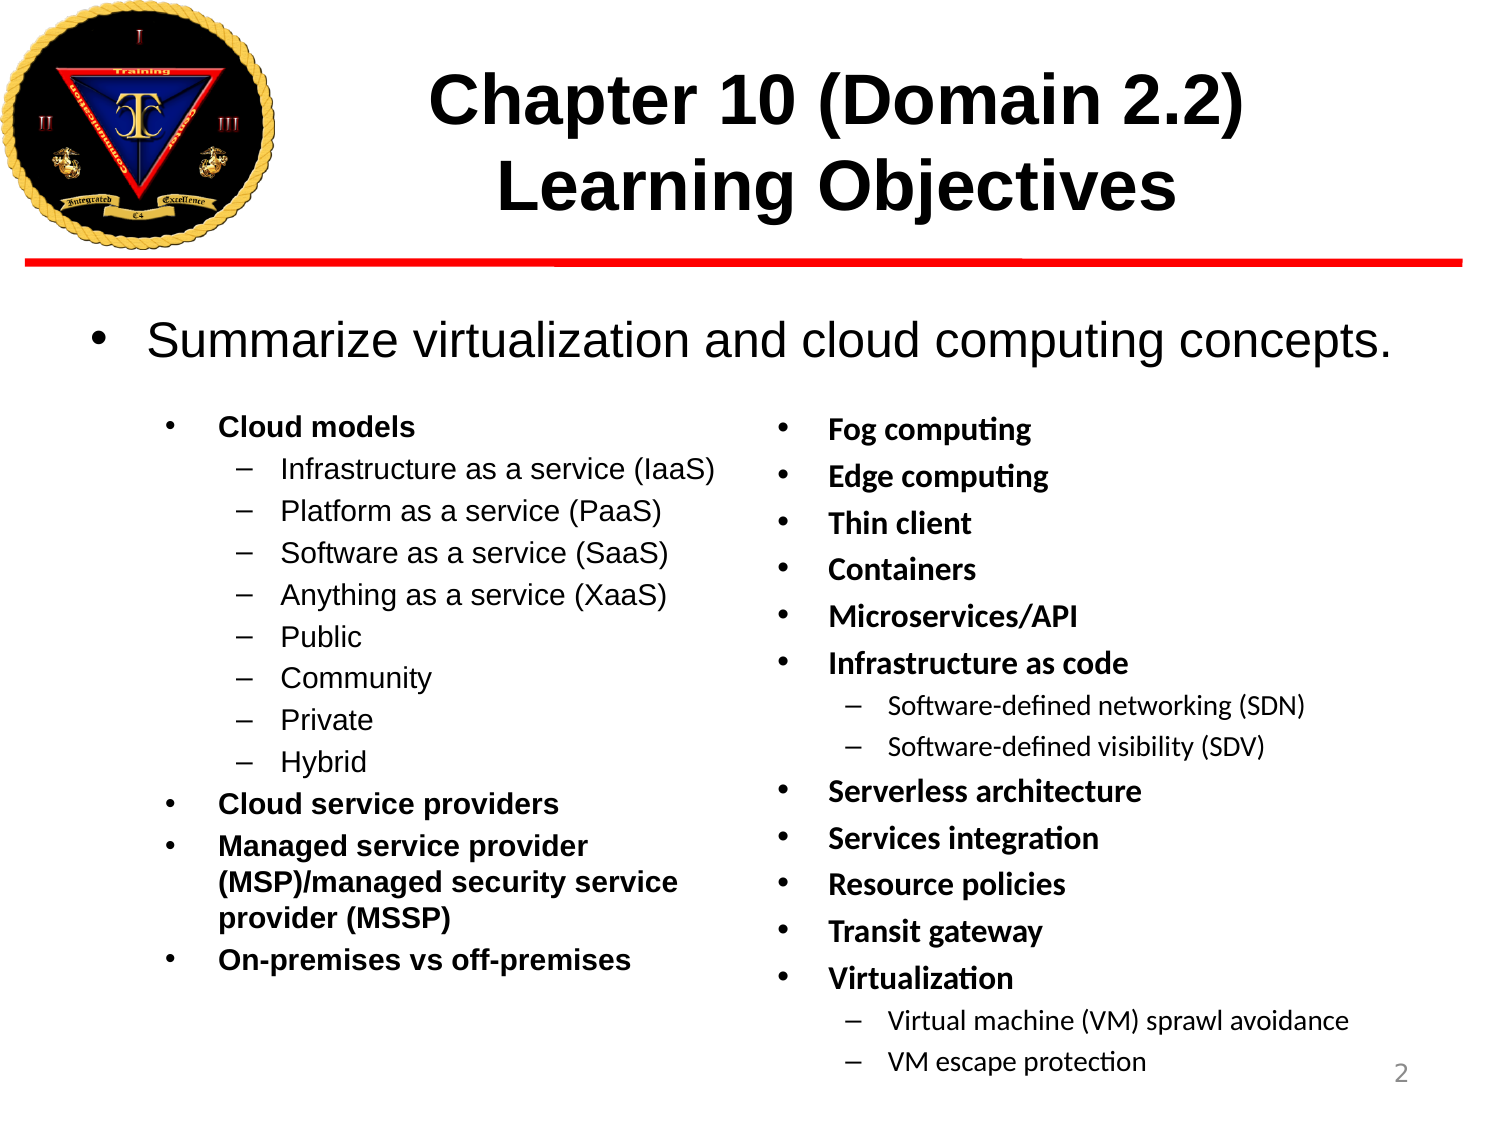

# Chapter 10 (Domain 2.2) Learning Objectives
Summarize virtualization and cloud computing concepts.
Cloud models
Infrastructure as a service (IaaS)
Platform as a service (PaaS)
Software as a service (SaaS)
Anything as a service (XaaS)
Public
Community
Private
Hybrid
Cloud service providers
Managed service provider (MSP)/managed security service provider (MSSP)
On-premises vs off-premises
Fog computing
Edge computing
Thin client
Containers
Microservices/API
Infrastructure as code
Software-defined networking (SDN)
Software-defined visibility (SDV)
Serverless architecture
Services integration
Resource policies
Transit gateway
Virtualization
Virtual machine (VM) sprawl avoidance
VM escape protection
2